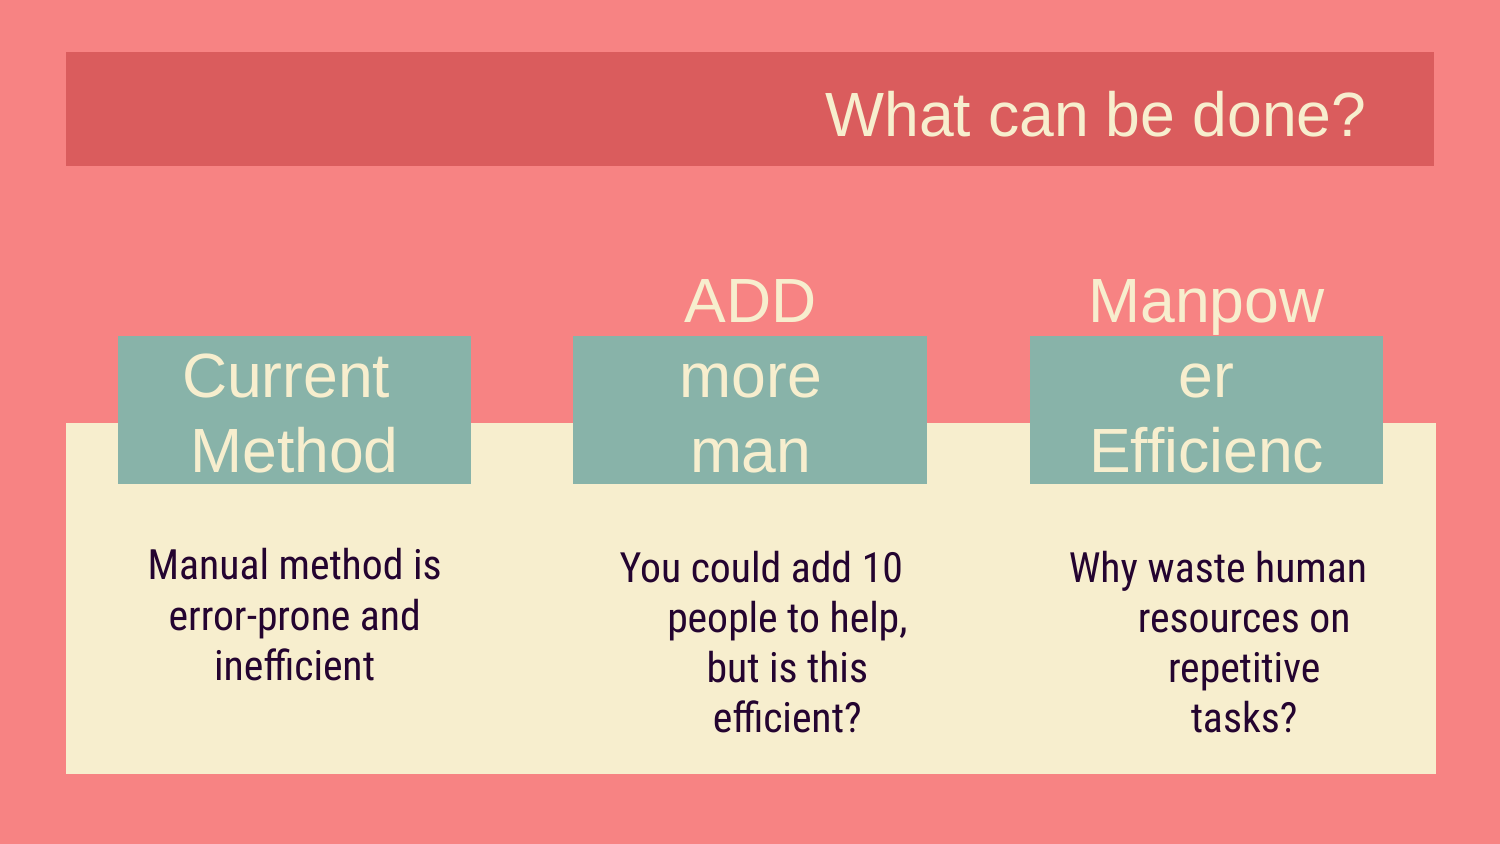

What can be done?

# Current Method
ADD more man power?
Manpower Efficiency
Manual method is error-prone and inefficient
You could add 10 people to help, but is this efficient?
Why waste human resources on repetitive tasks?